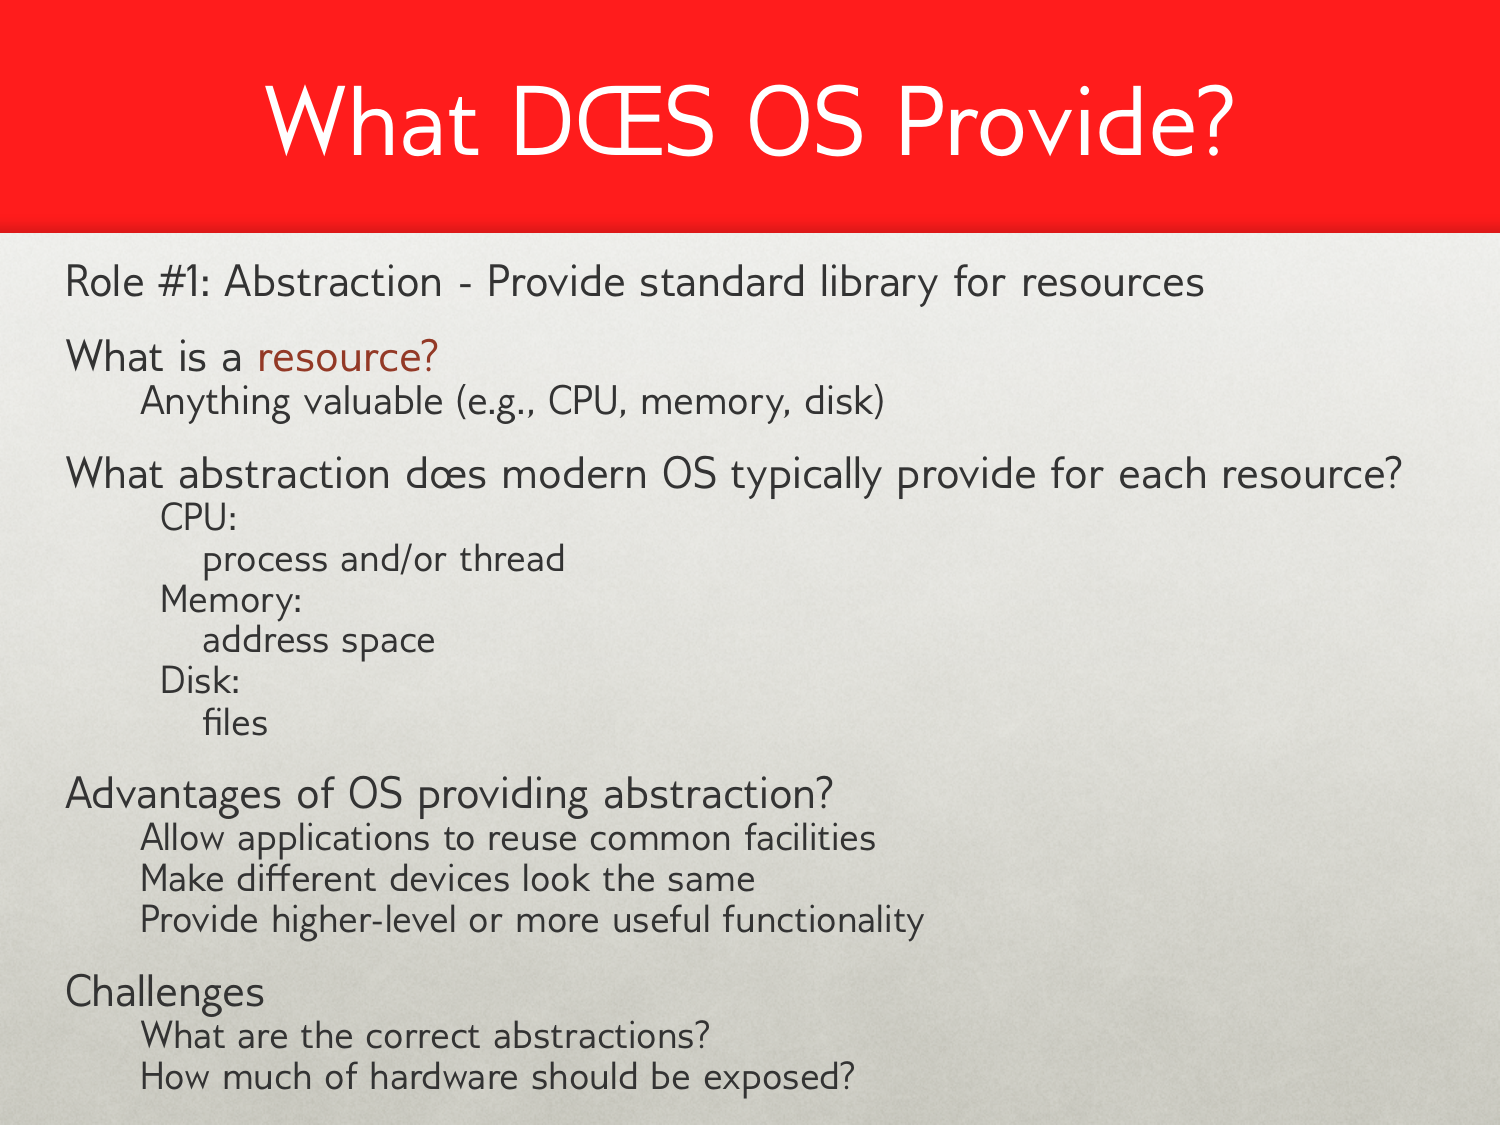

# What DOES OS Provide?
Role #1: Abstraction - Provide standard library for resources
What is a resource?
Anything valuable (e.g., CPU, memory, disk)
What abstraction does modern OS typically provide for each resource?
CPU:
	process and/or thread
Memory:
	address space
Disk:
	files
Advantages of OS providing abstraction?
Allow applications to reuse common facilities
Make different devices look the same
Provide higher-level or more useful functionality
Challenges
What are the correct abstractions?
How much of hardware should be exposed?